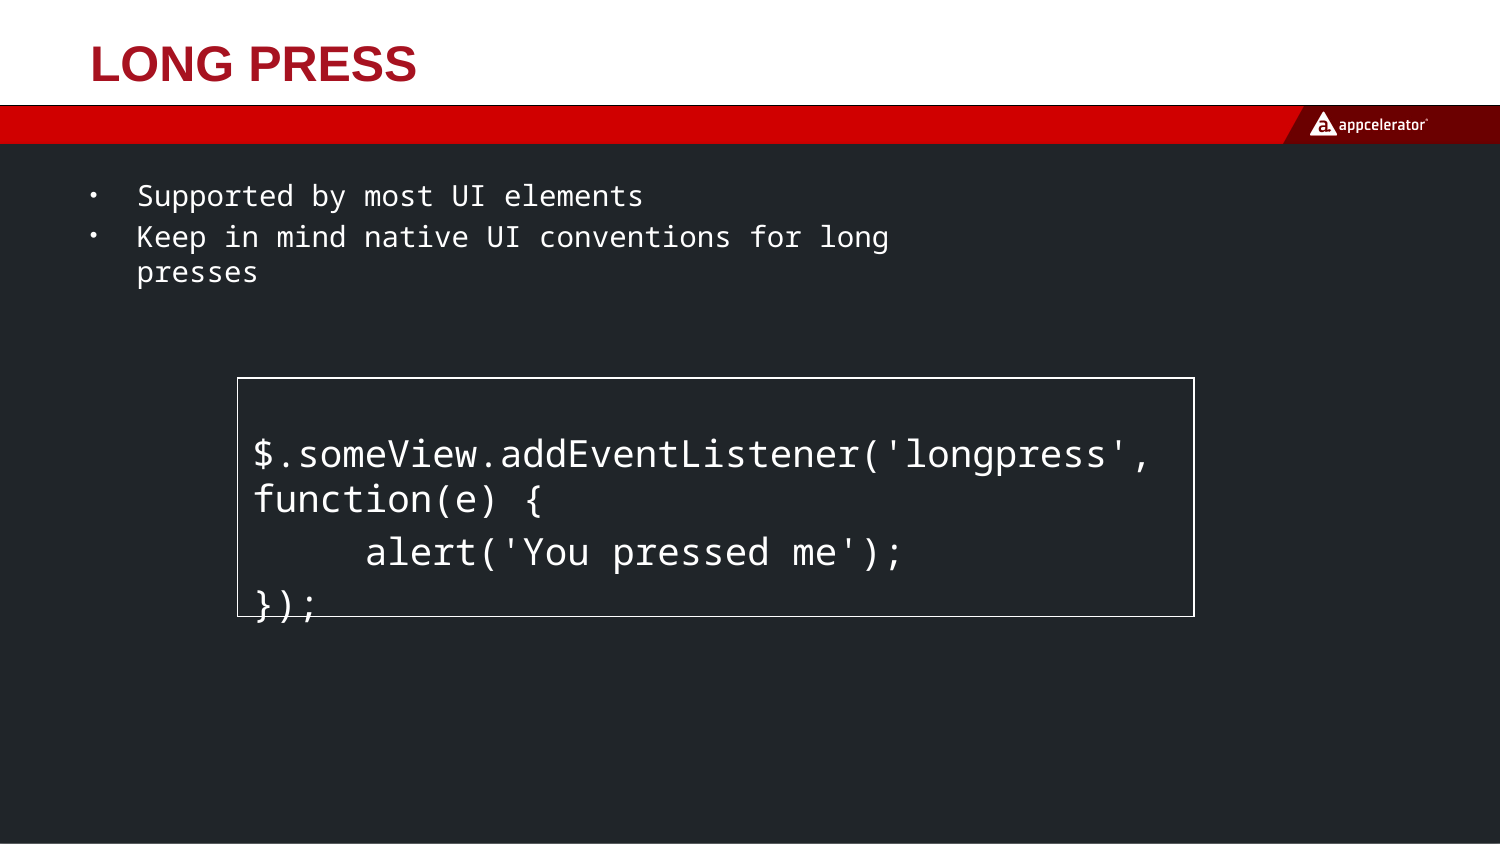

# Long press

Supported by most UI elements
Keep in mind native UI conventions for long presses
$.someView.addEventListener('longpress', function(e) {
     alert('You pressed me');
});